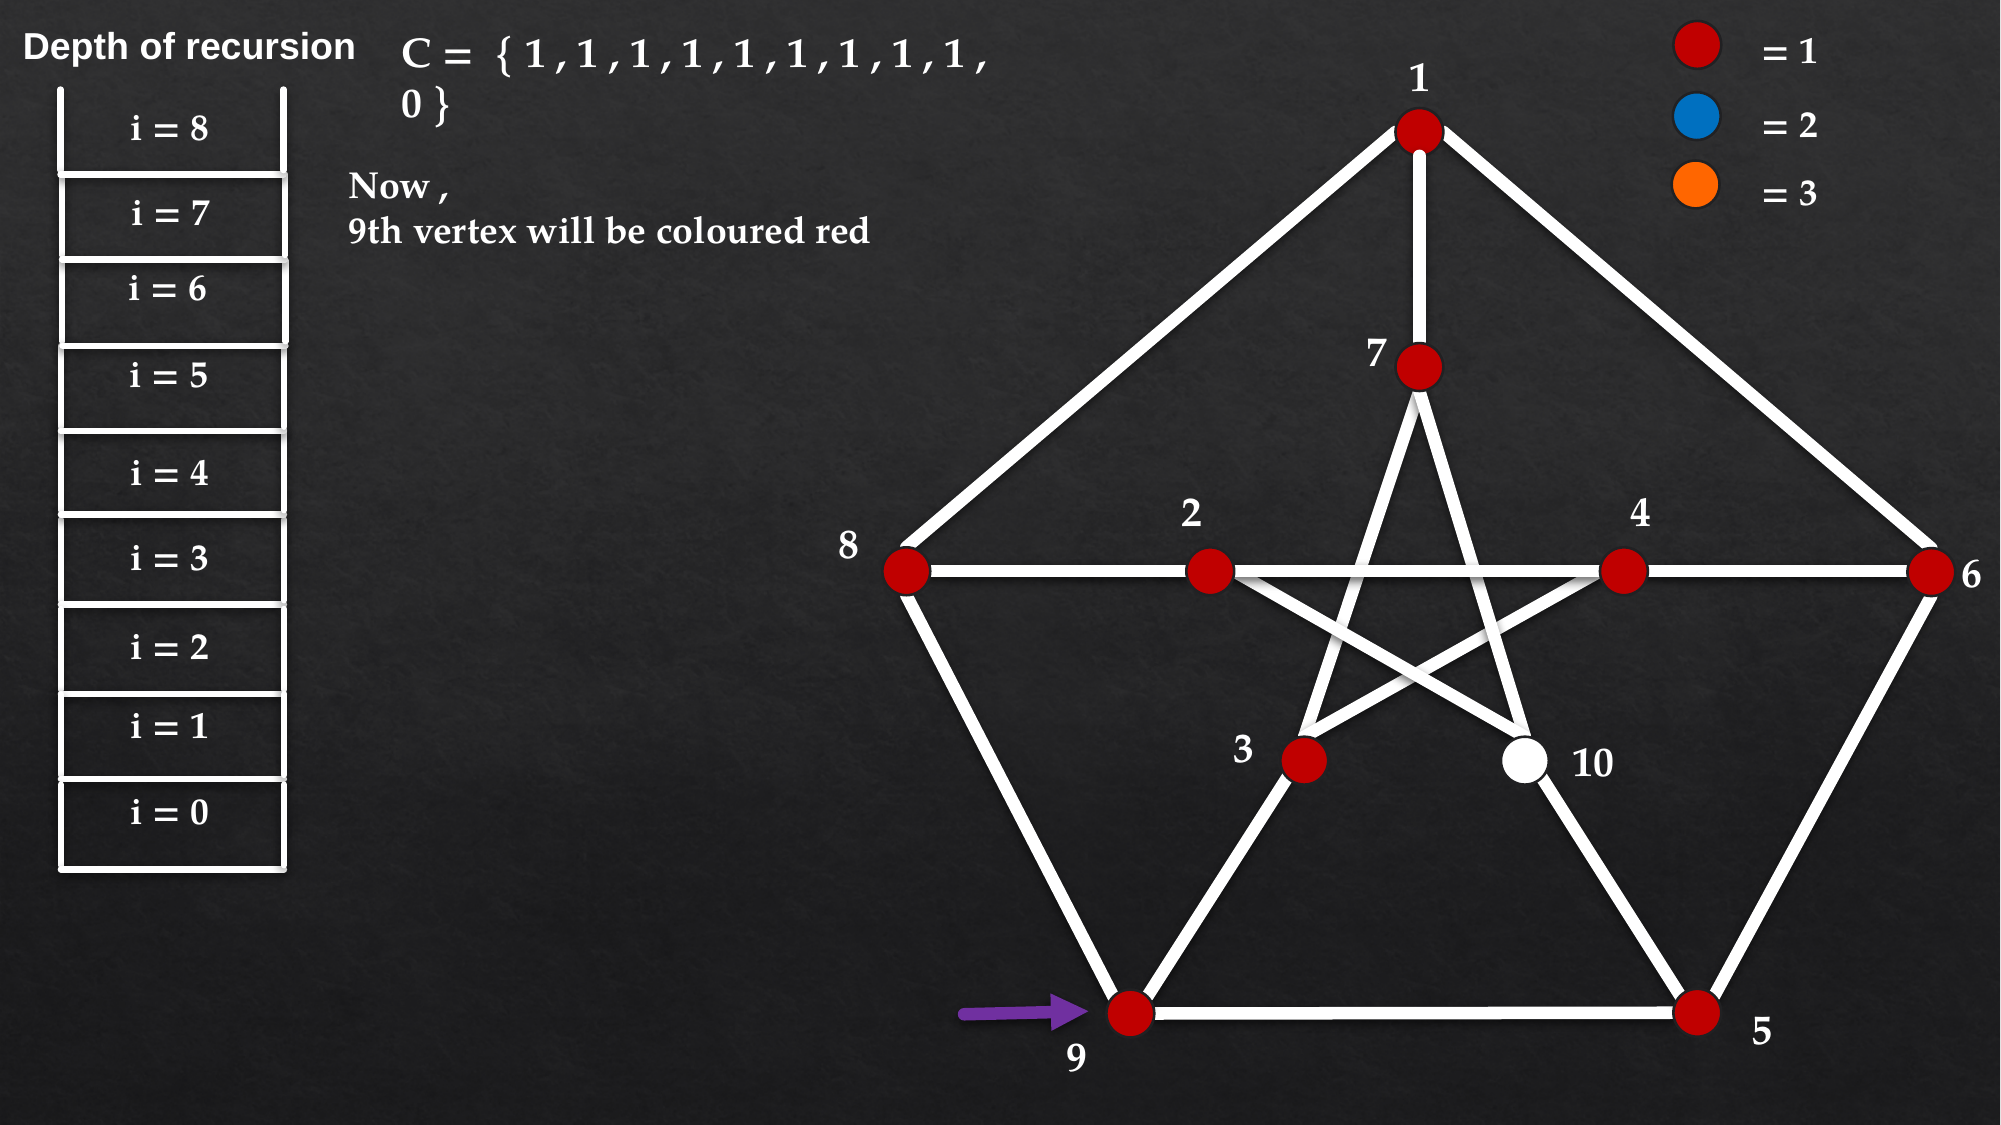

Depth of recursion
= 1
C =  { 1 , 1 , 1 , 1 , 1 , 1 , 1 , 1 , 1 , 0 }

1

= 2
i = 8

Now ,
9th vertex will be coloured red

= 3
i = 7
i = 6
7
i = 5

i = 4
2
4
8
i = 3
6

i = 2
i = 1
3
10

i = 0

5
9